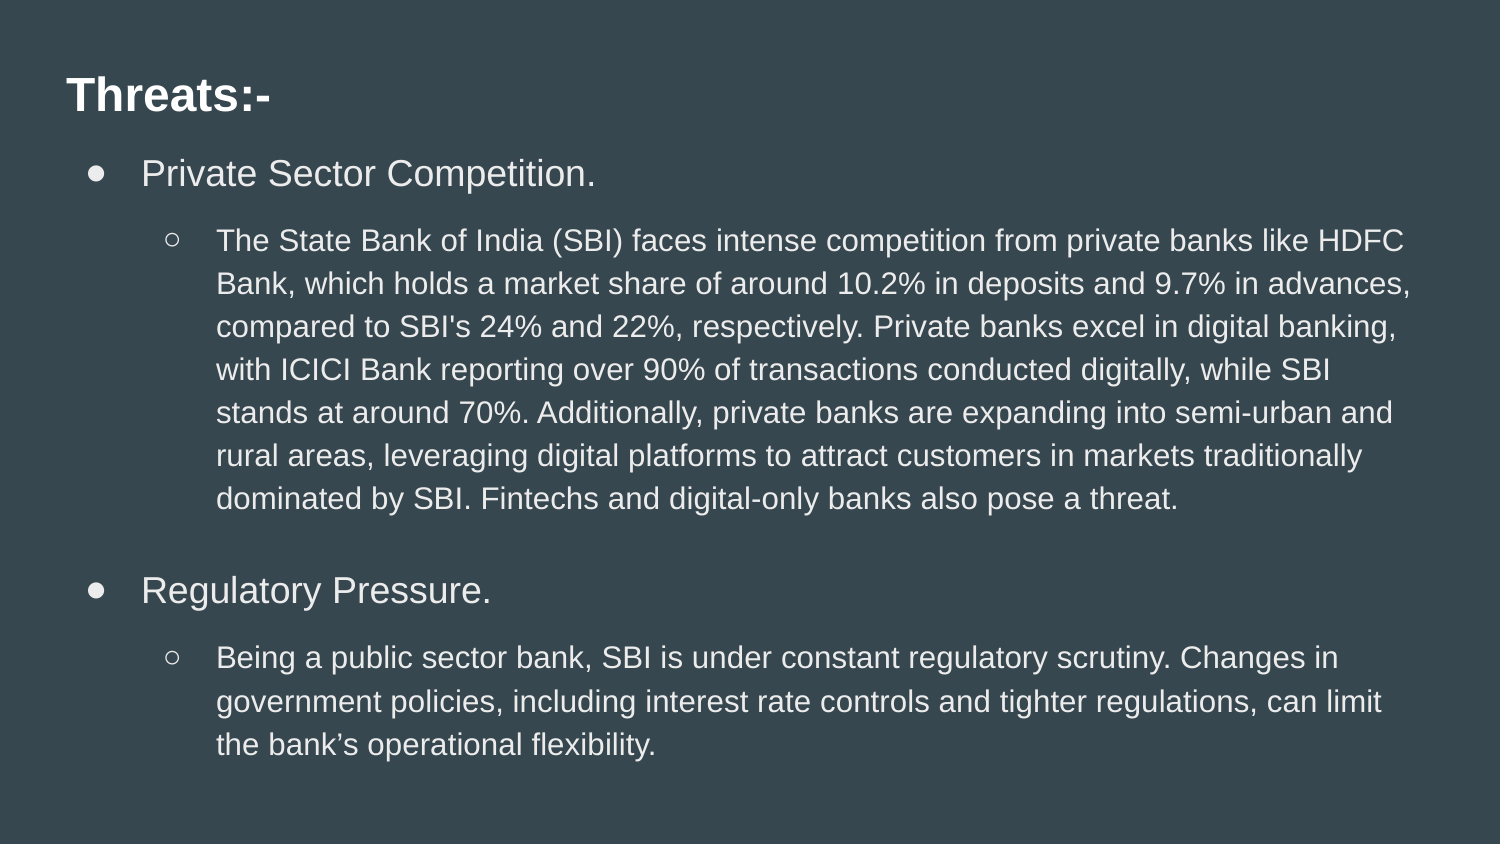

Threats:-
Private Sector Competition.
The State Bank of India (SBI) faces intense competition from private banks like HDFC Bank, which holds a market share of around 10.2% in deposits and 9.7% in advances, compared to SBI's 24% and 22%, respectively. Private banks excel in digital banking, with ICICI Bank reporting over 90% of transactions conducted digitally, while SBI stands at around 70%. Additionally, private banks are expanding into semi-urban and rural areas, leveraging digital platforms to attract customers in markets traditionally dominated by SBI. Fintechs and digital-only banks also pose a threat.
Regulatory Pressure.
Being a public sector bank, SBI is under constant regulatory scrutiny. Changes in government policies, including interest rate controls and tighter regulations, can limit the bank’s operational flexibility.